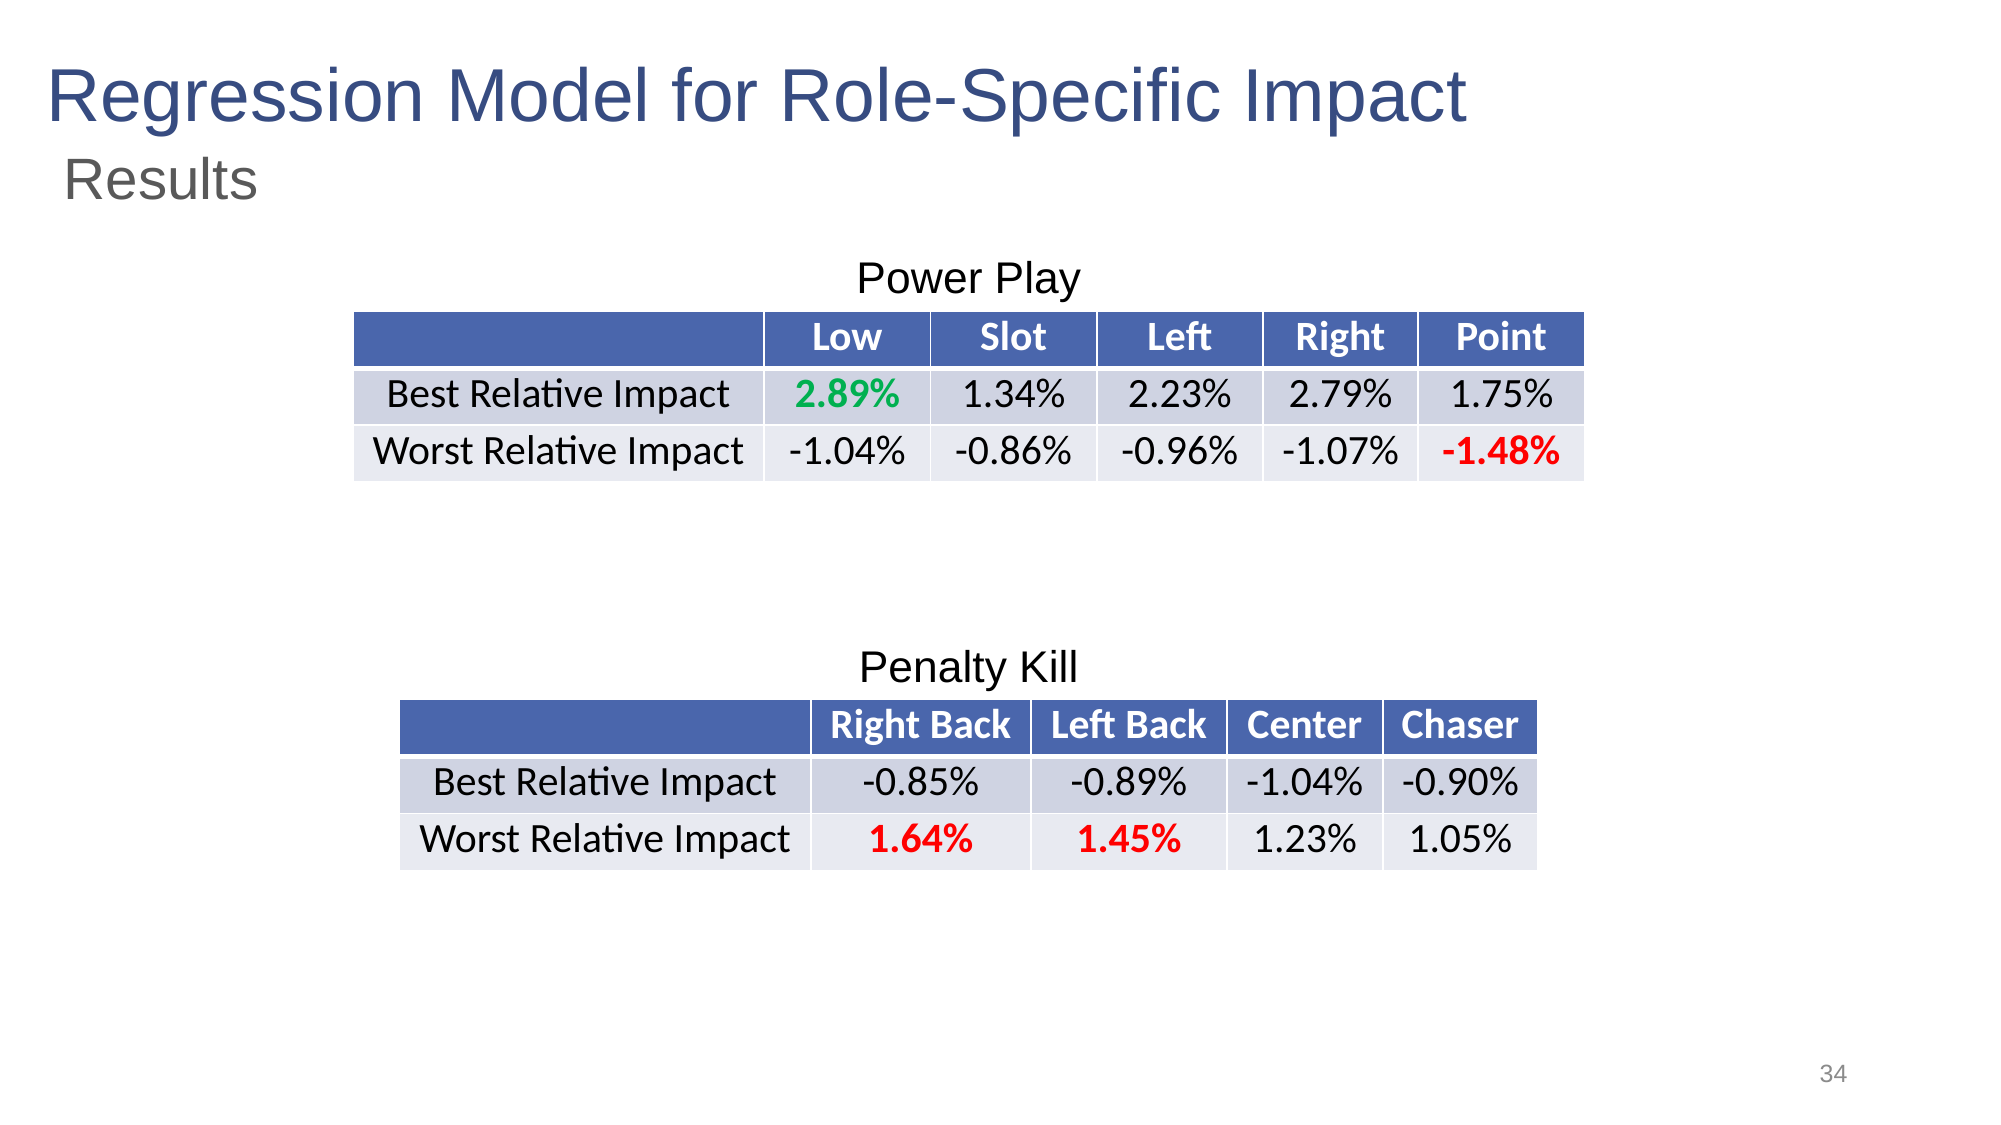

# Regression Model for Role-Specific Impact
Results

Power Play
|  | Low | Slot | Left | Right | Point |
| --- | --- | --- | --- | --- | --- |
| Best Relative Impact | 2.89% | 1.34% | 2.23% | 2.79% | 1.75% |
| Worst Relative Impact | -1.04% | -0.86% | -0.96% | -1.07% | -1.48% |
Penalty Kill
|  | Right Back | Left Back | Center | Chaser |
| --- | --- | --- | --- | --- |
| Best Relative Impact | -0.85% | -0.89% | -1.04% | -0.90% |
| Worst Relative Impact | 1.64% | 1.45% | 1.23% | 1.05% |
34